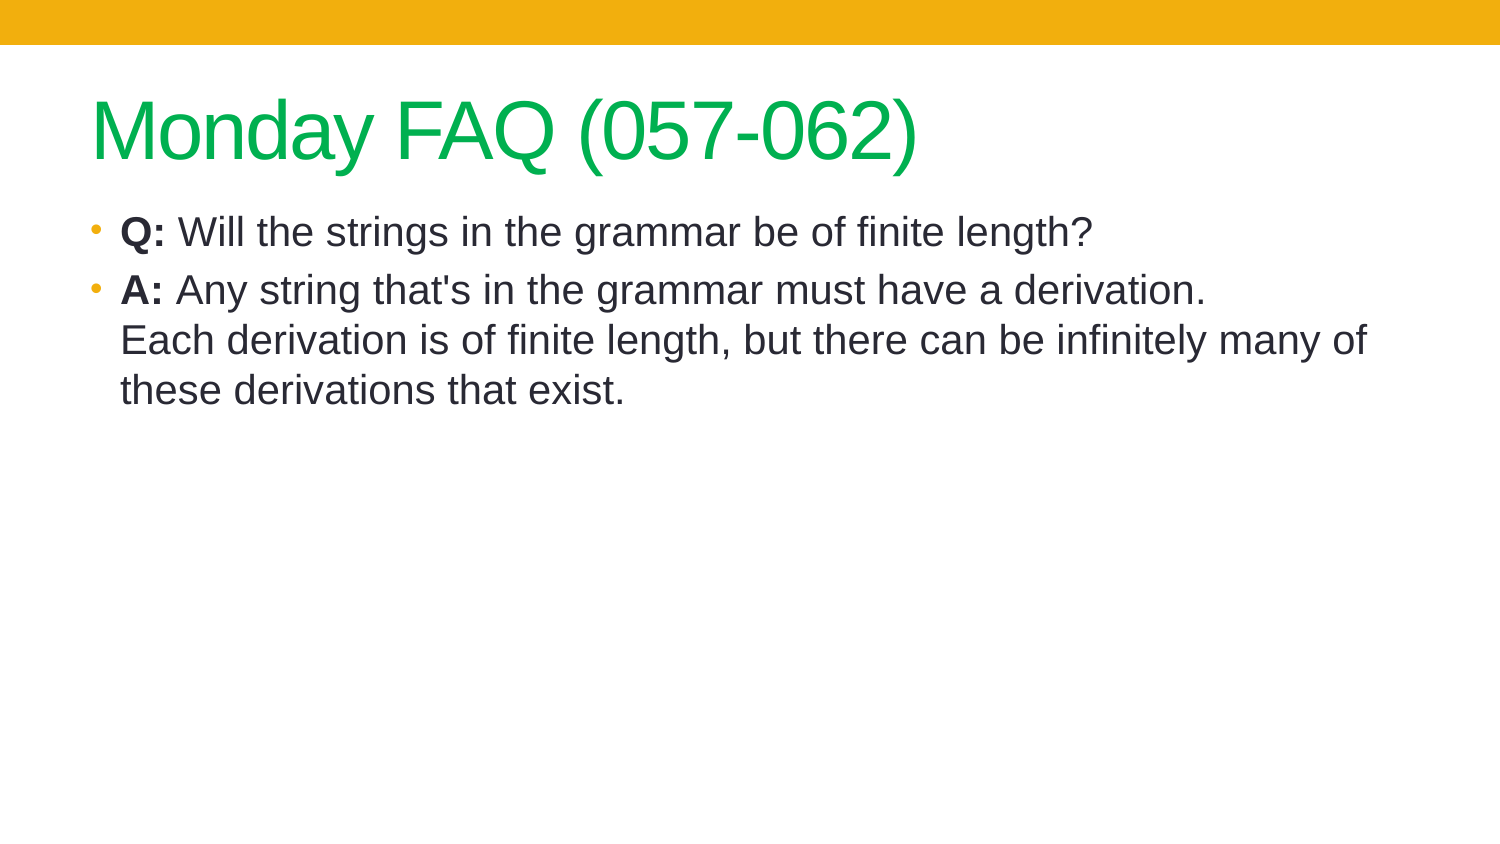

# Monday FAQ (057-062)
Q: Will the strings in the grammar be of finite length?
A: Any string that's in the grammar must have a derivation. Each derivation is of finite length, but there can be infinitely many of these derivations that exist.